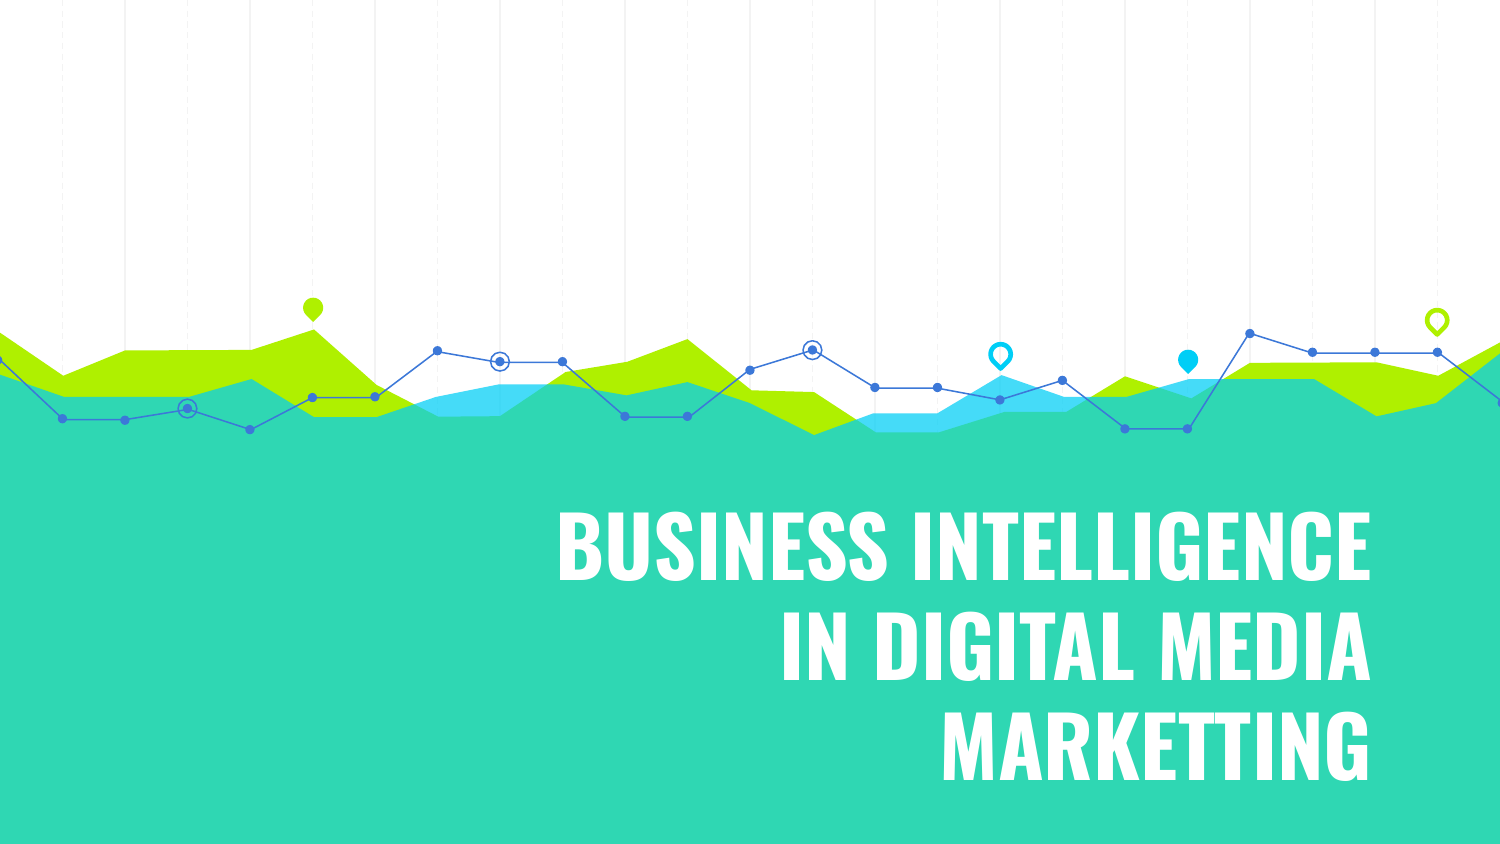

# BUSINESS INTELLIGENCE IN DIGITAL MEDIA MARKETTING